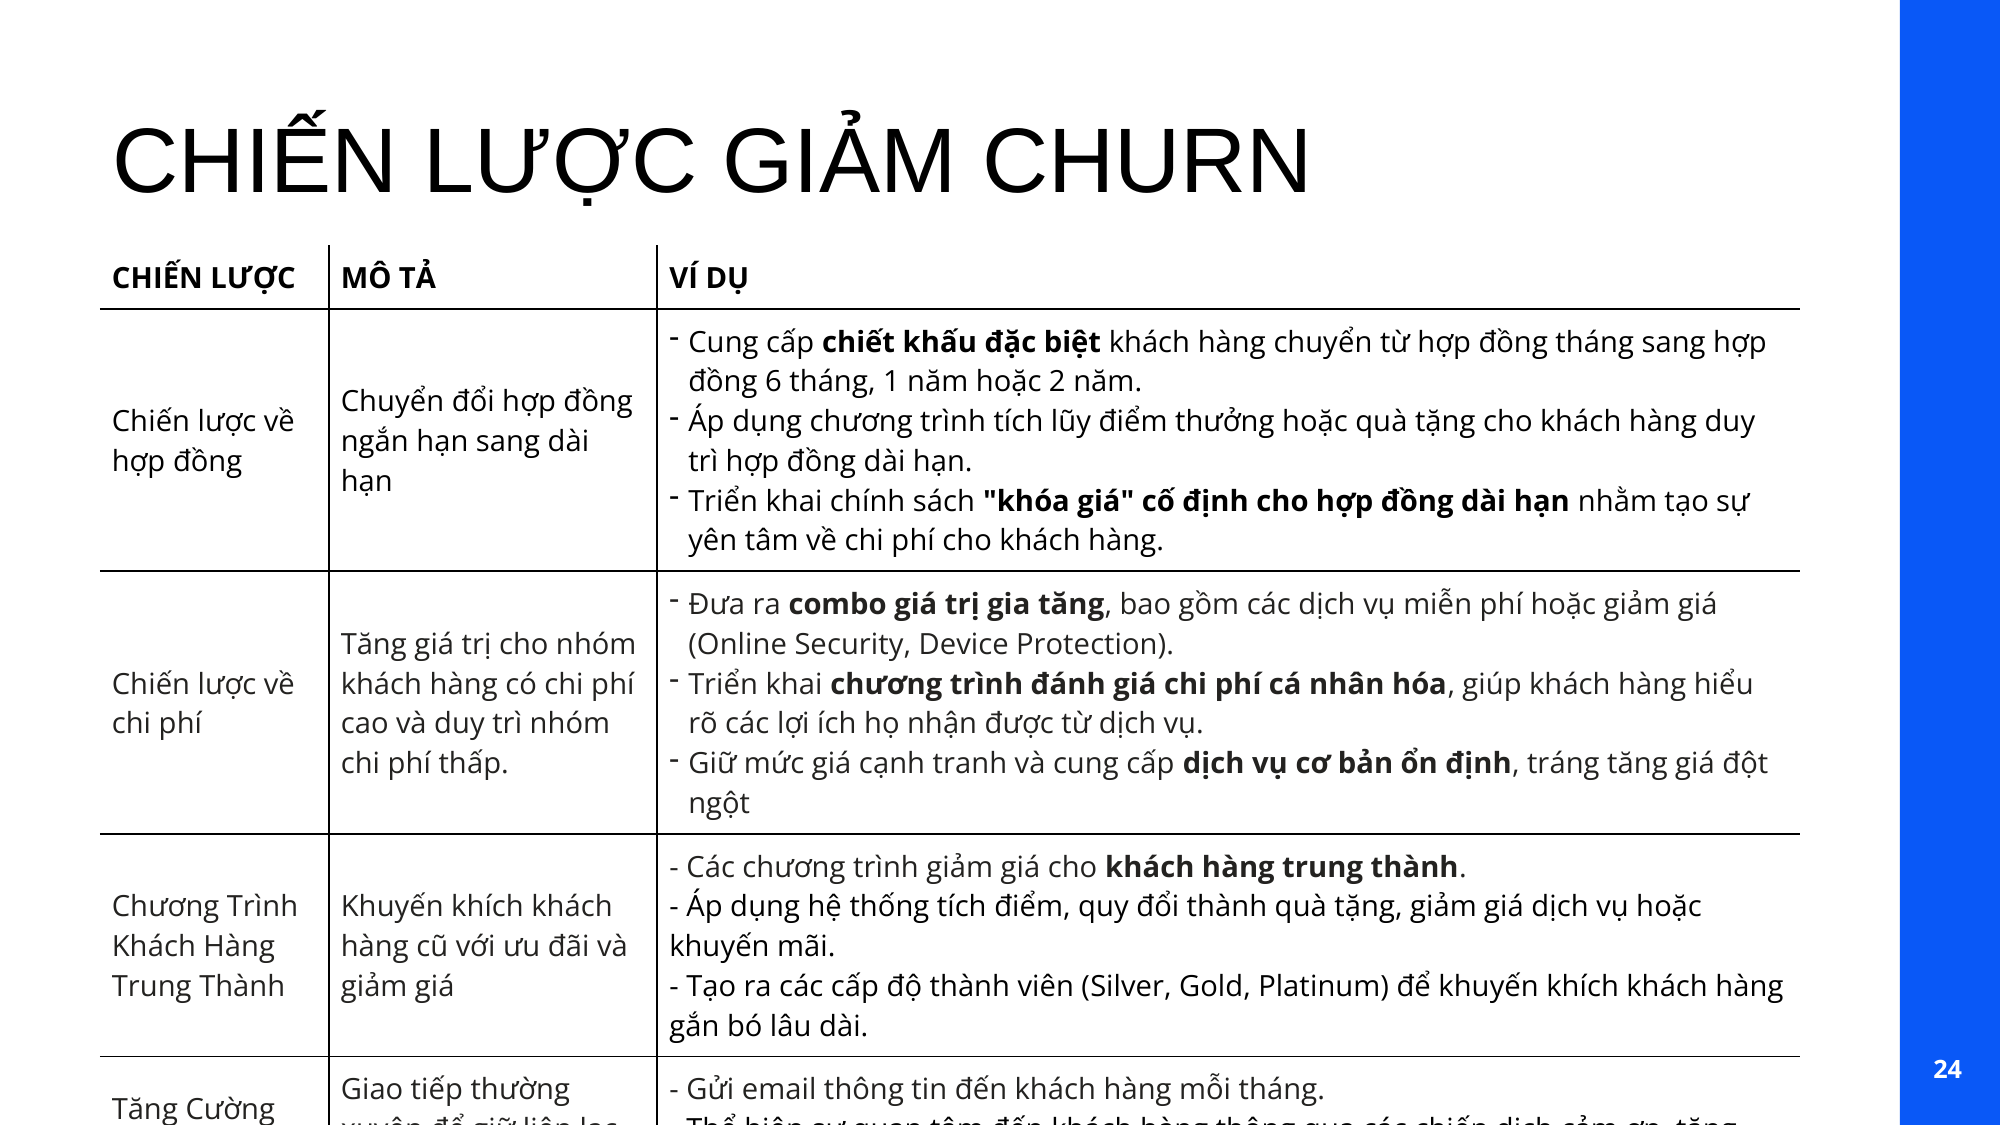

CHIẾN LƯỢC GIẢM CHURN

| CHIẾN LƯỢC | MÔ TẢ | VÍ DỤ |
| --- | --- | --- |
| Chiến lược về hợp đồng | Chuyển đổi hợp đồng ngắn hạn sang dài hạn | Cung cấp chiết khấu đặc biệt khách hàng chuyển từ hợp đồng tháng sang hợp đồng 6 tháng, 1 năm hoặc 2 năm. Áp dụng chương trình tích lũy điểm thưởng hoặc quà tặng cho khách hàng duy trì hợp đồng dài hạn. Triển khai chính sách "khóa giá" cố định cho hợp đồng dài hạn nhằm tạo sự yên tâm về chi phí cho khách hàng. |
| Chiến lược về chi phí | Tăng giá trị cho nhóm khách hàng có chi phí cao và duy trì nhóm chi phí thấp. | Đưa ra combo giá trị gia tăng, bao gồm các dịch vụ miễn phí hoặc giảm giá (Online Security, Device Protection). Triển khai chương trình đánh giá chi phí cá nhân hóa, giúp khách hàng hiểu rõ các lợi ích họ nhận được từ dịch vụ. Giữ mức giá cạnh tranh và cung cấp dịch vụ cơ bản ổn định, tráng tăng giá đột ngột |
| Chương Trình Khách Hàng Trung Thành | Khuyến khích khách hàng cũ với ưu đãi và giảm giá | - Các chương trình giảm giá cho khách hàng trung thành. - Áp dụng hệ thống tích điểm, quy đổi thành quà tặng, giảm giá dịch vụ hoặc khuyến mãi. - Tạo ra các cấp độ thành viên (Silver, Gold, Platinum) để khuyến khích khách hàng gắn bó lâu dài. |
| Tăng Cường Truyền Thông | Giao tiếp thường xuyên để giữ liên lạc với khách hàng. | - Gửi email thông tin đến khách hàng mỗi tháng. - Thể hiện sự quan tâm đến khách hàng thông qua các chiến dịch cảm ơn, tặng quà vào dịp lễ hoặc ngày kỷ niệm hợp đồng. |
24